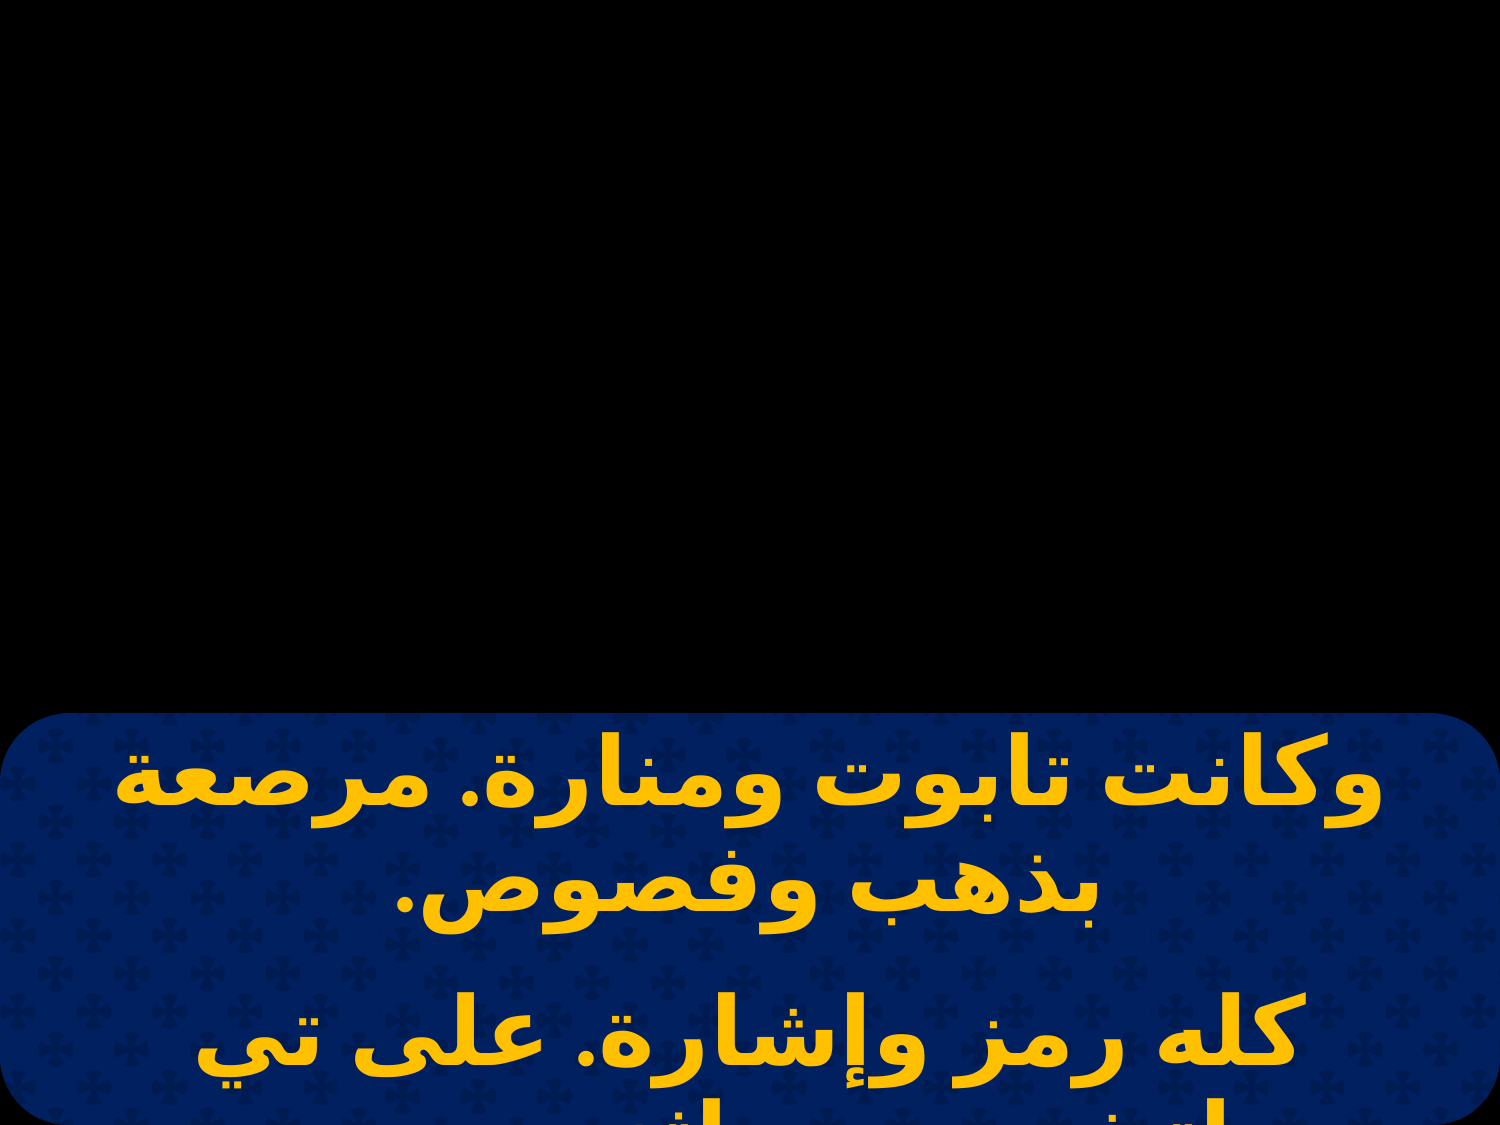

| وكانت تابوت ومنارة. مرصعة بذهب وفصوص. |
| --- |
|  |
| كله رمز وإشارة. على تي إتشرومبي إثنيسوس. |